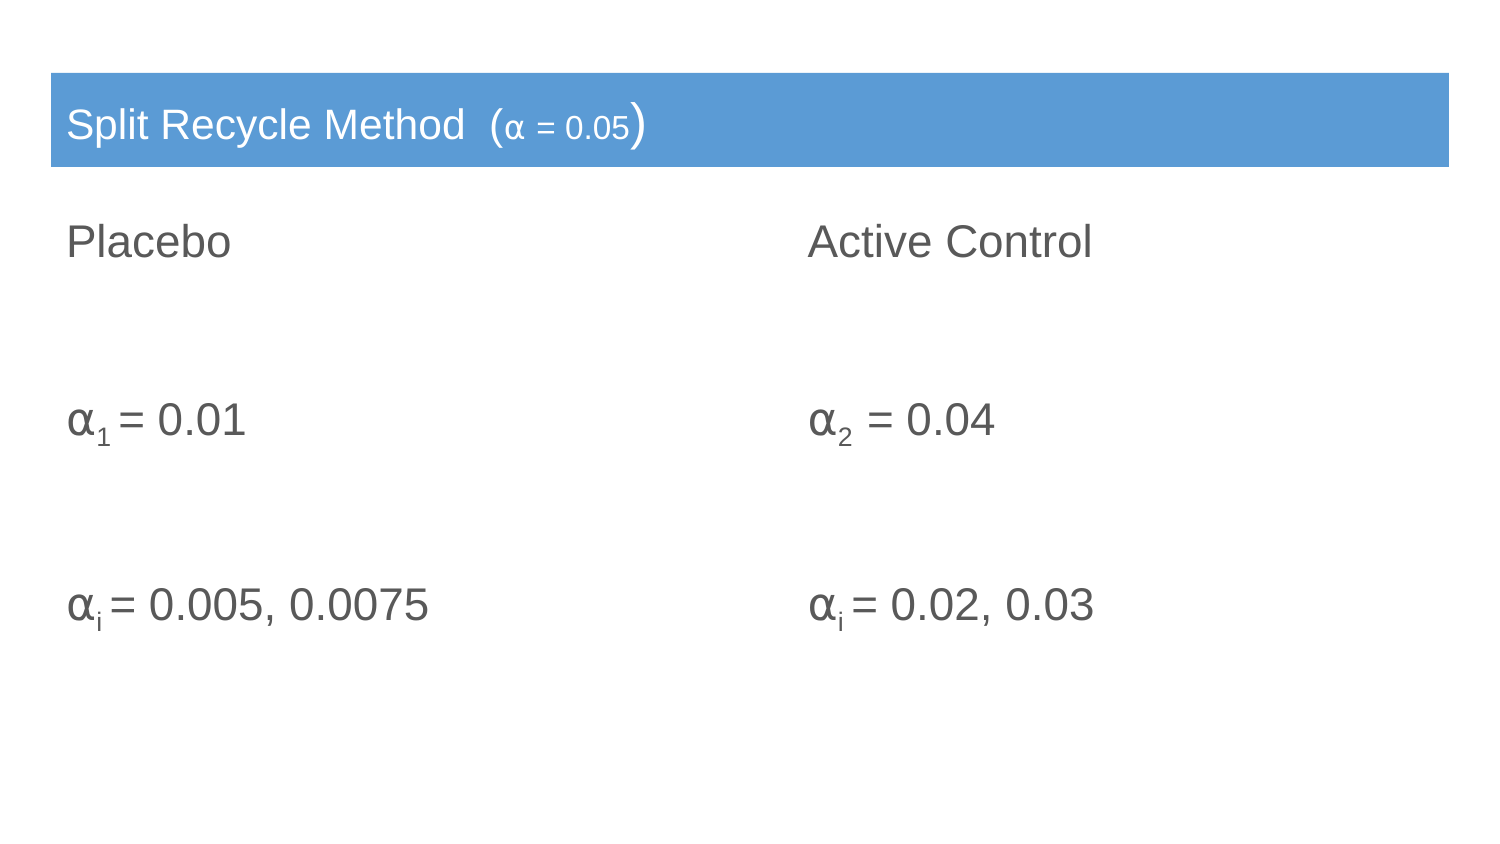

# Split Recycle Method  (⍺  = 0.05)
Placebo

⍺1 = 0.01

⍺i = 0.005, 0.0075

Active Control

⍺2  = 0.04

⍺i = 0.02, 0.03